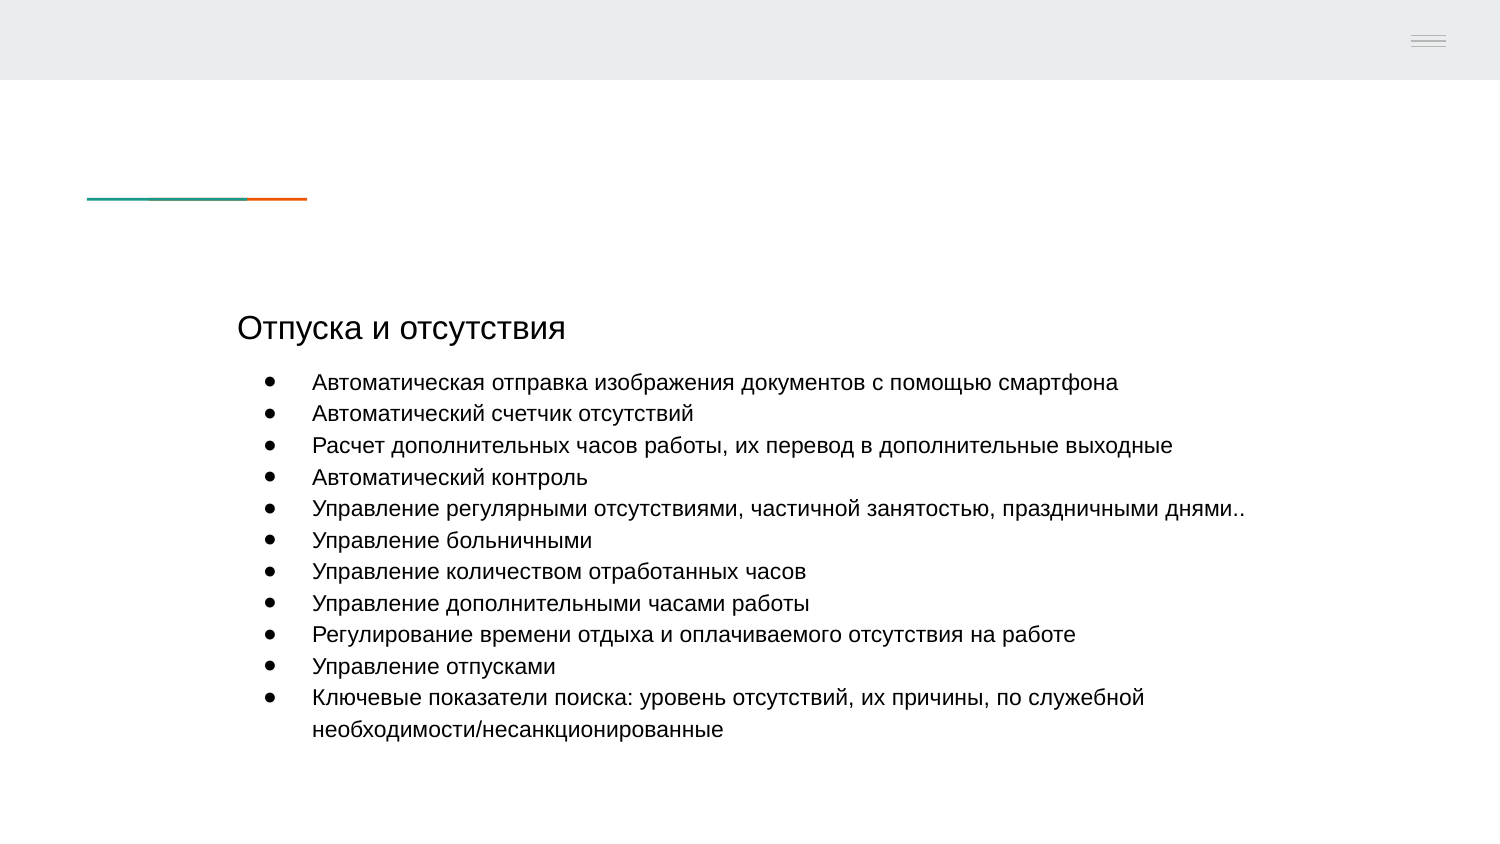

Отпуска и отсутствия
Автоматическая отправка изображения документов с помощью смартфона
Автоматический счетчик отсутствий
Расчет дополнительных часов работы, их перевод в дополнительные выходные
Автоматический контроль
Управление регулярными отсутствиями, частичной занятостью, праздничными днями..
Управление больничными
Управление количеством отработанных часов
Управление дополнительными часами работы
Регулирование времени отдыха и оплачиваемого отсутствия на работе
Управление отпусками
Ключевые показатели поиска: уровень отсутствий, их причины, по служебной необходимости/несанкционированные